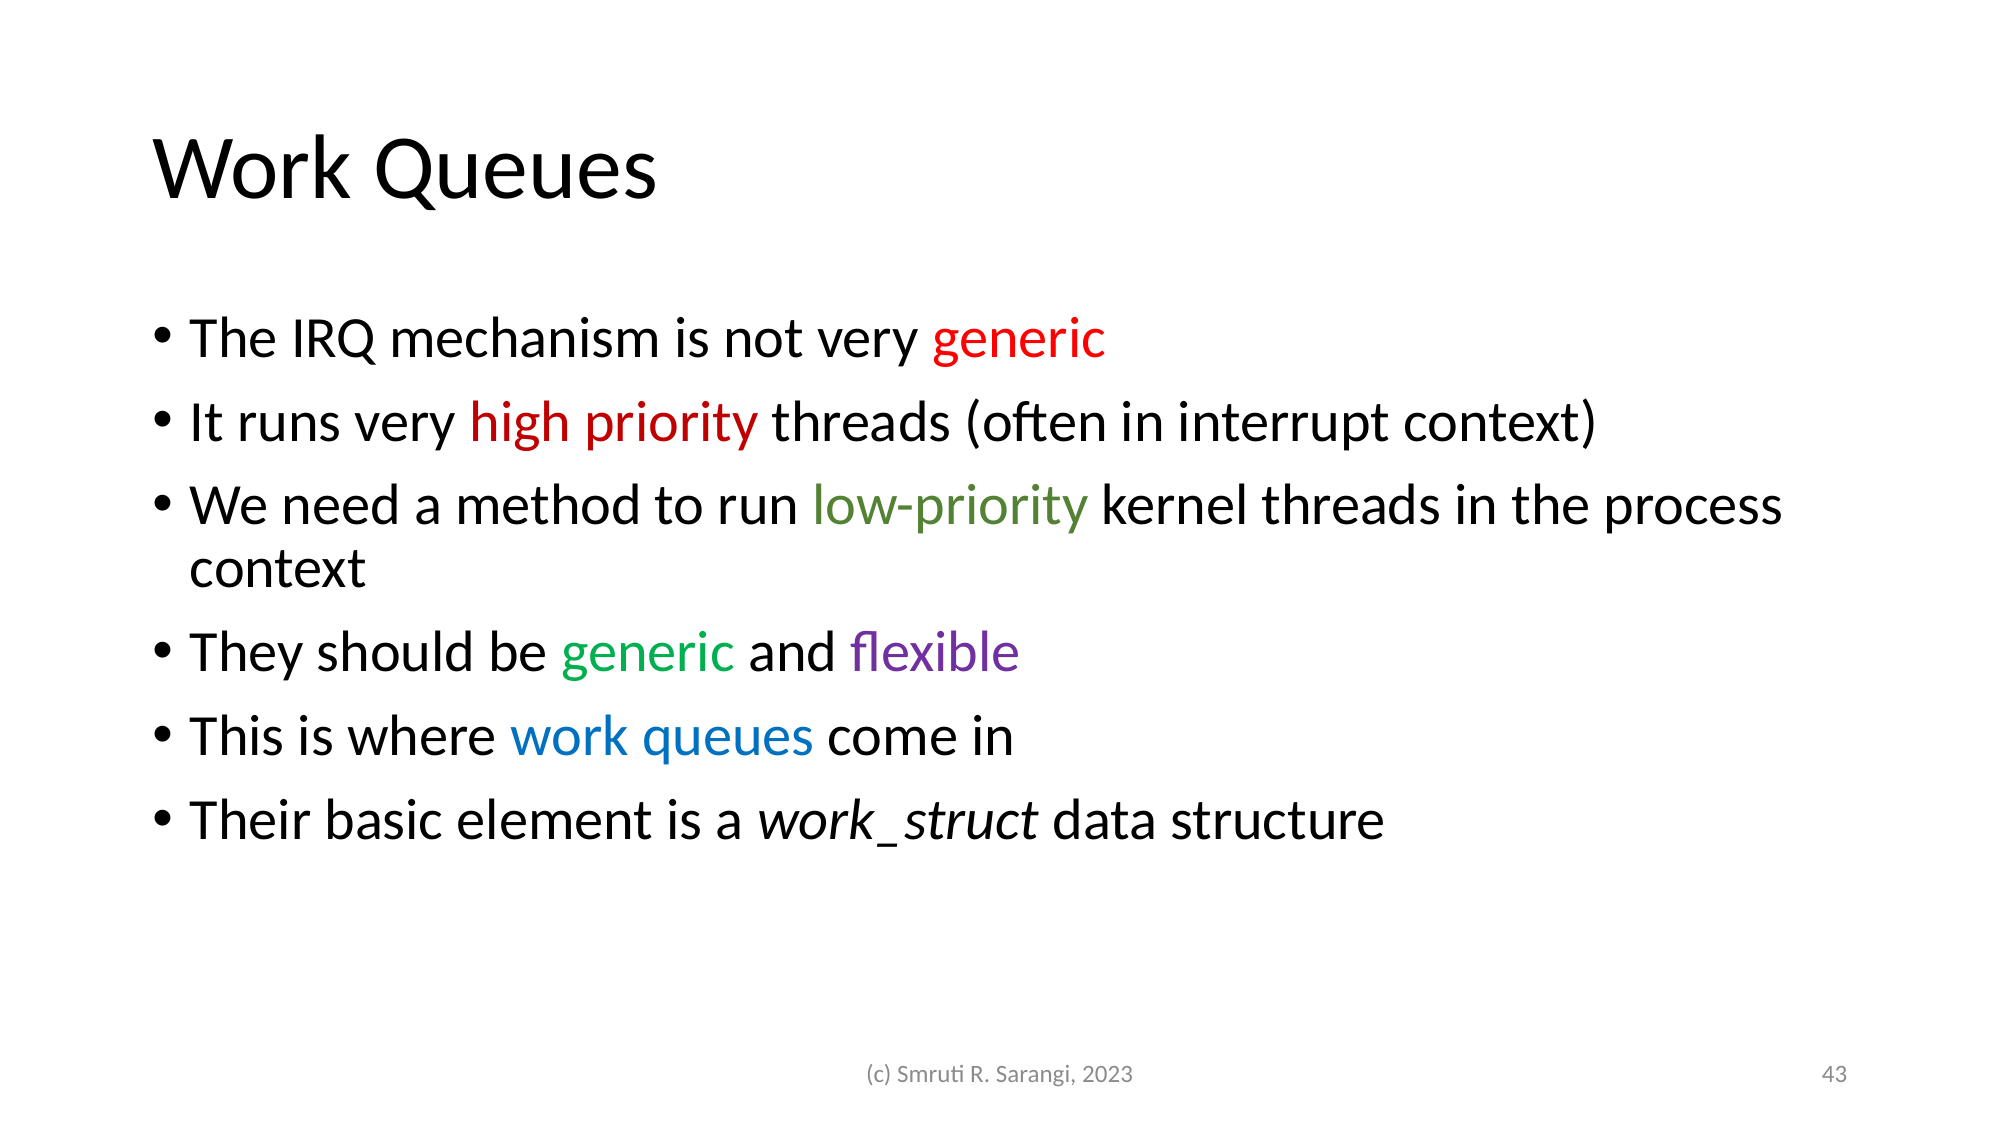

# Work Queues
The IRQ mechanism is not very generic
It runs very high priority threads (often in interrupt context)
We need a method to run low-priority kernel threads in the process context
They should be generic and flexible
This is where work queues come in
Their basic element is a work_struct data structure
(c) Smruti R. Sarangi, 2023
43